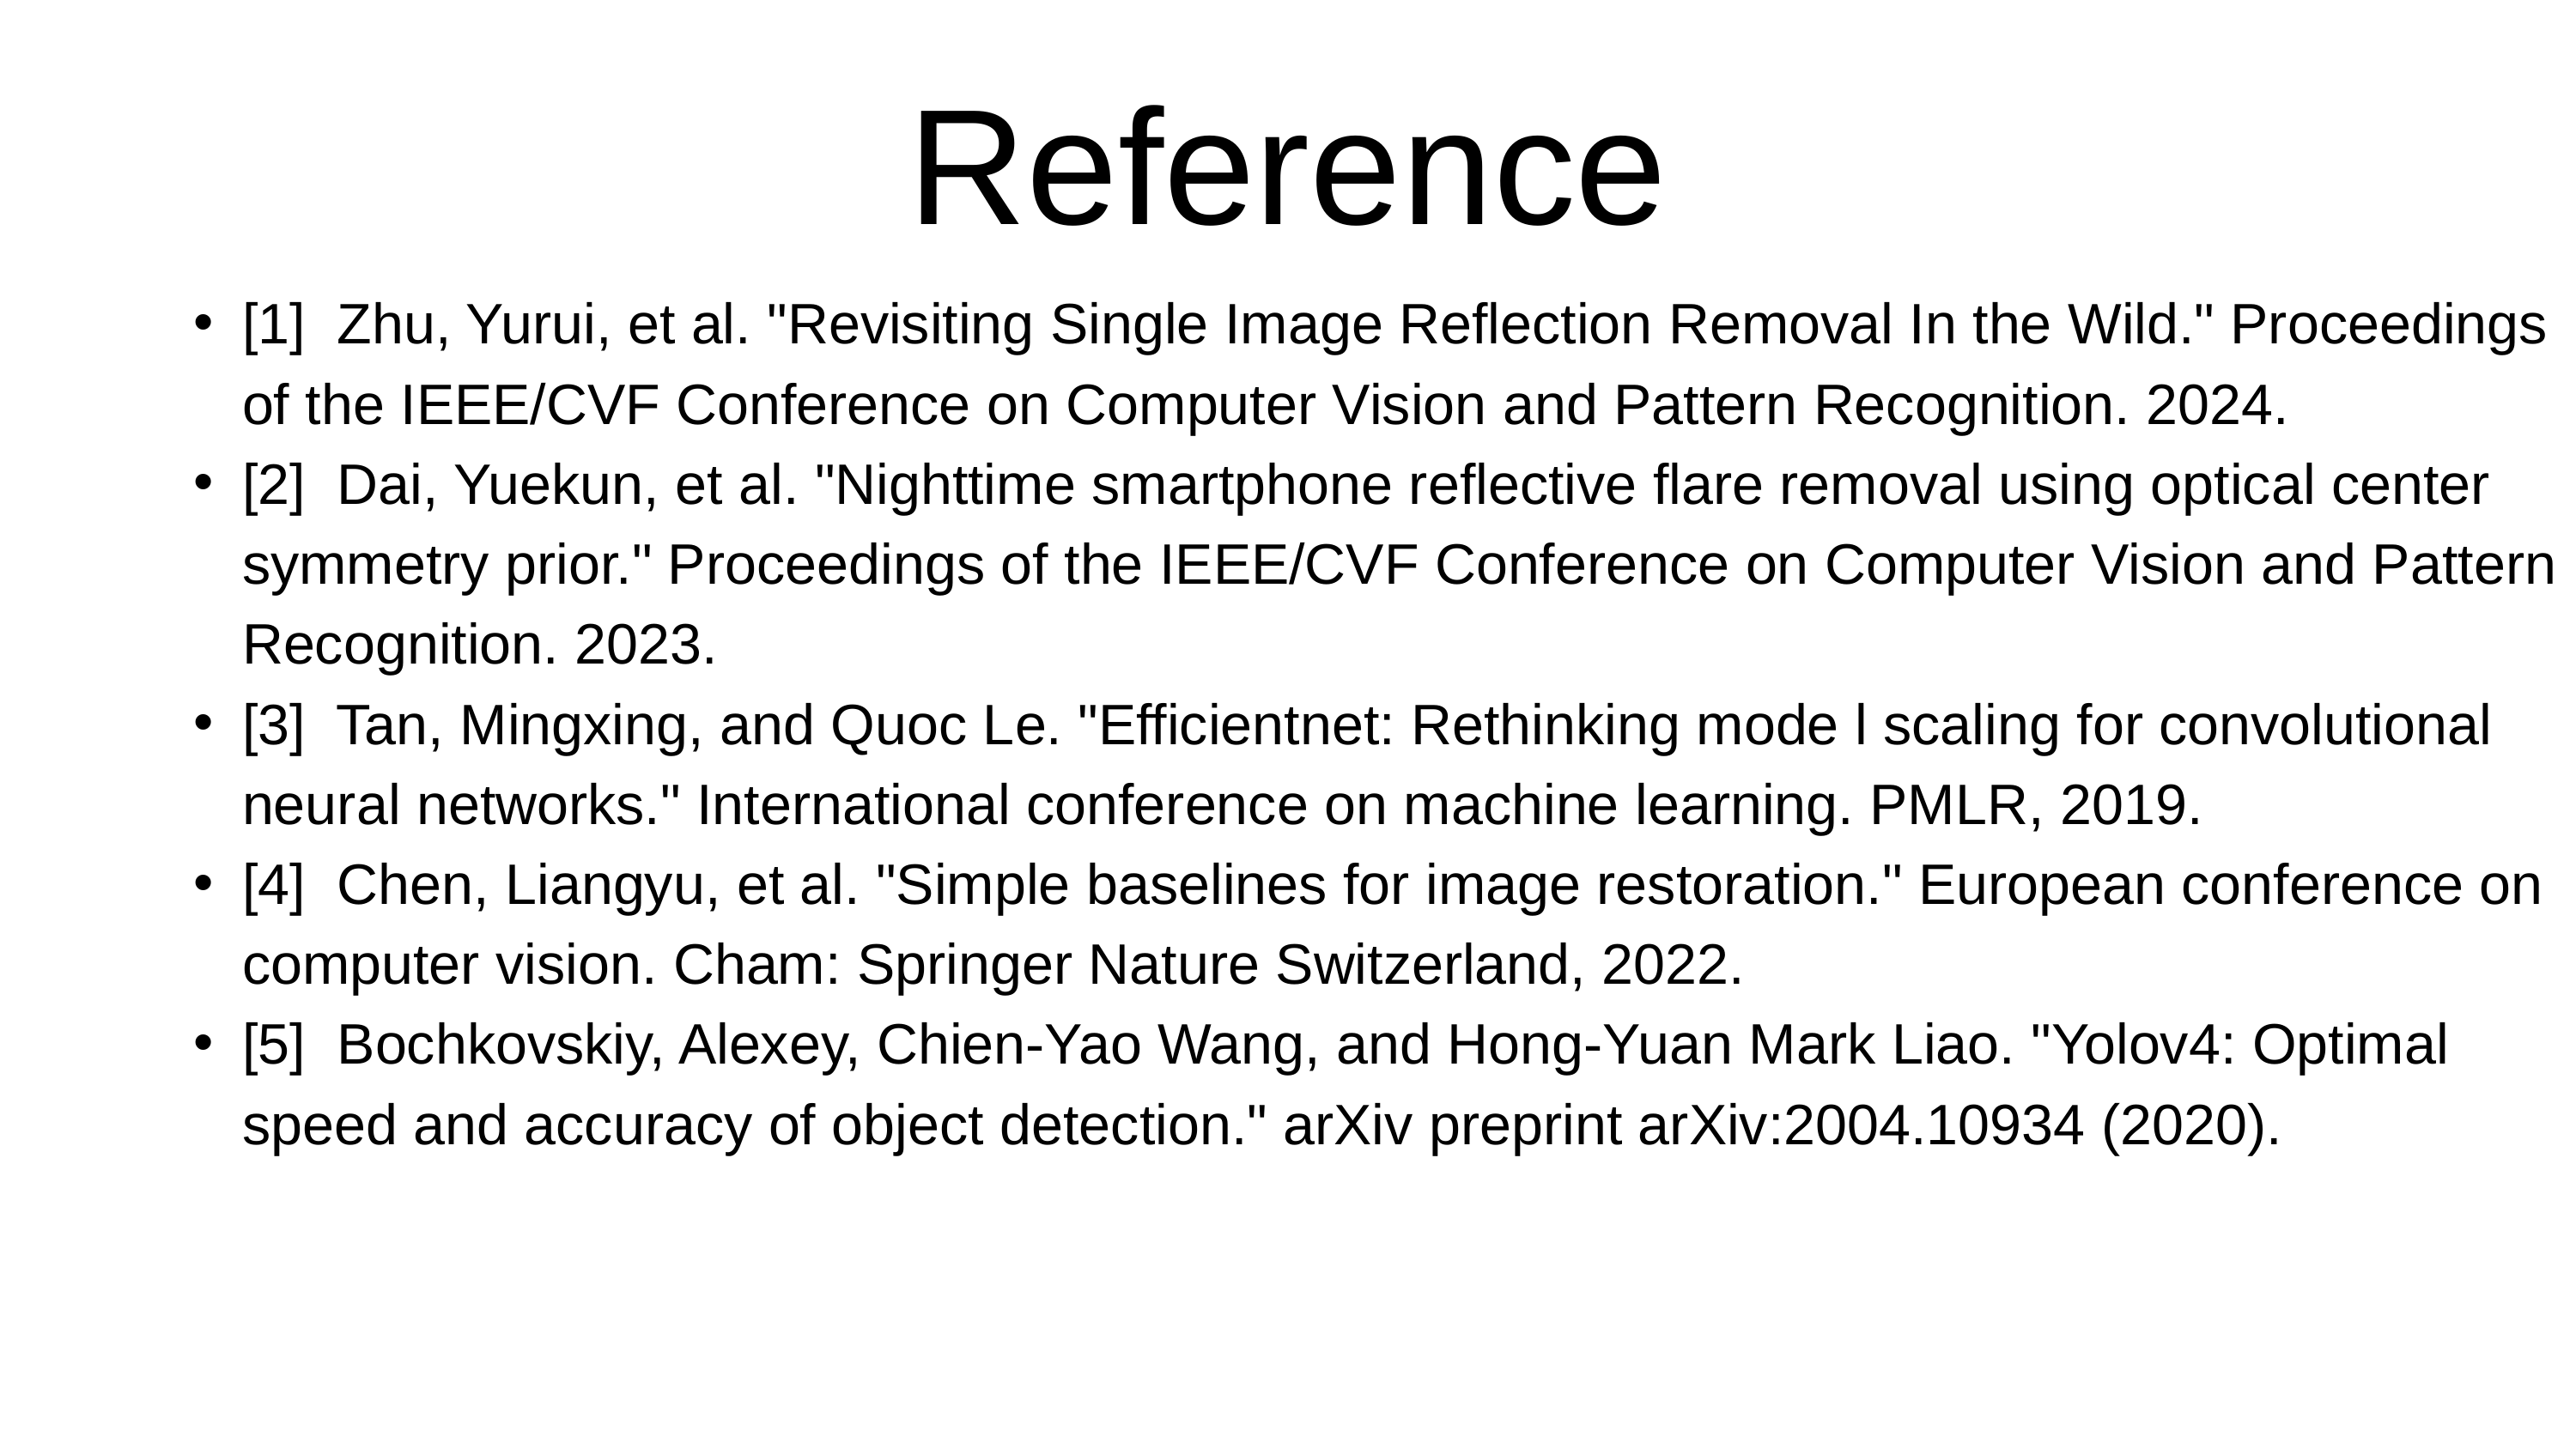

Reference
[1]  Zhu, Yurui, et al. "Revisiting Single Image Reflection Removal In the Wild." Proceedings of the IEEE/CVF Conference on Computer Vision and Pattern Recognition. 2024.
[2]  Dai, Yuekun, et al. "Nighttime smartphone reflective flare removal using optical center symmetry prior." Proceedings of the IEEE/CVF Conference on Computer Vision and Pattern Recognition. 2023.
[3]  Tan, Mingxing, and Quoc Le. "Efficientnet: Rethinking mode l scaling for convolutional neural networks." International conference on machine learning. PMLR, 2019.
[4]  Chen, Liangyu, et al. "Simple baselines for image restoration." European conference on computer vision. Cham: Springer Nature Switzerland, 2022.
[5]  Bochkovskiy, Alexey, Chien-Yao Wang, and Hong-Yuan Mark Liao. "Yolov4: Optimal speed and accuracy of object detection." arXiv preprint arXiv:2004.10934 (2020).